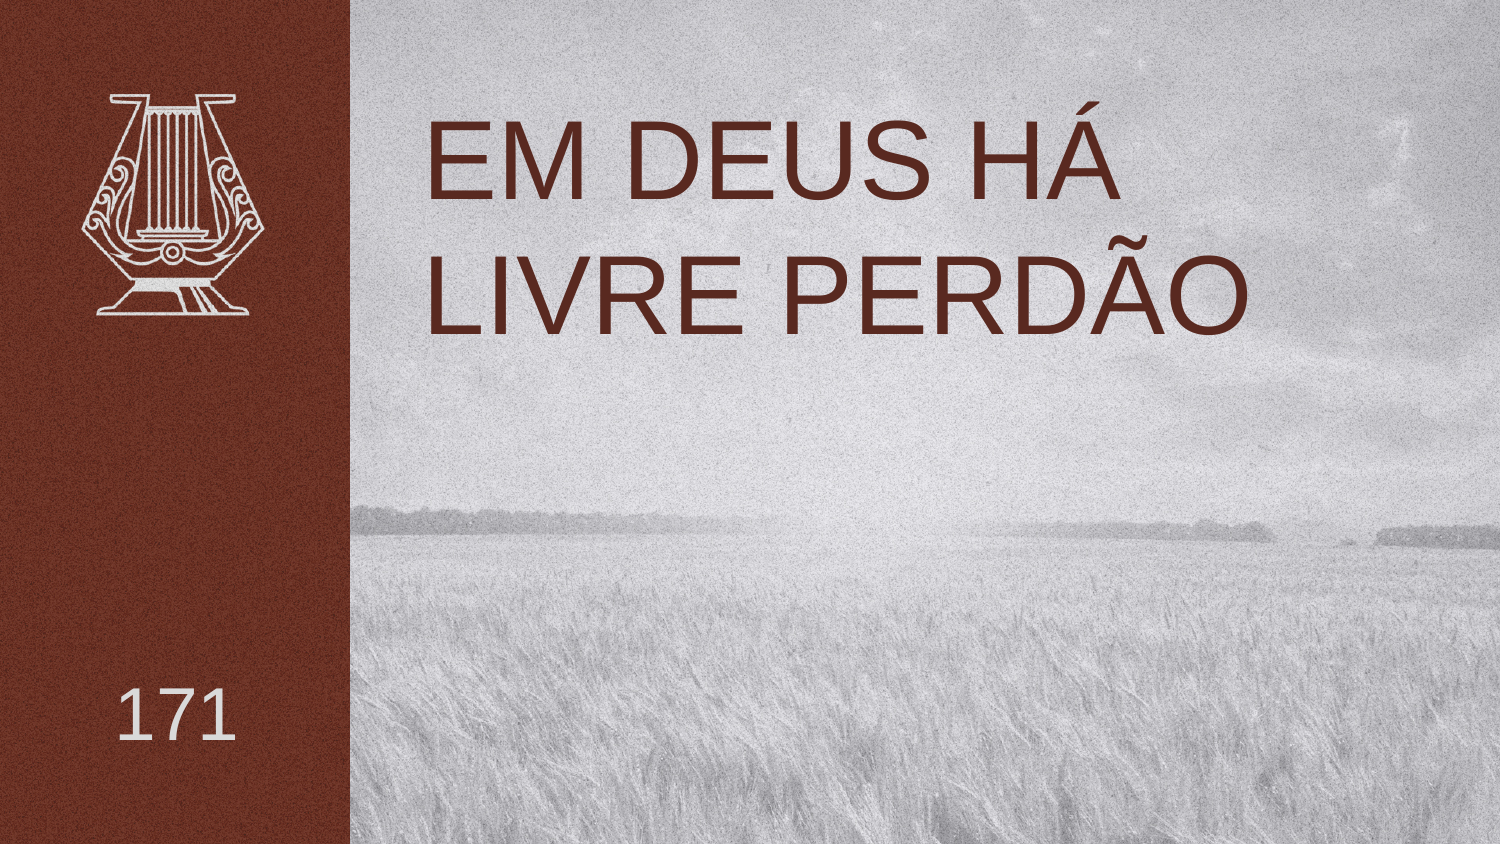

# EM DEUS HÁ LIVRE PERDÃO
171